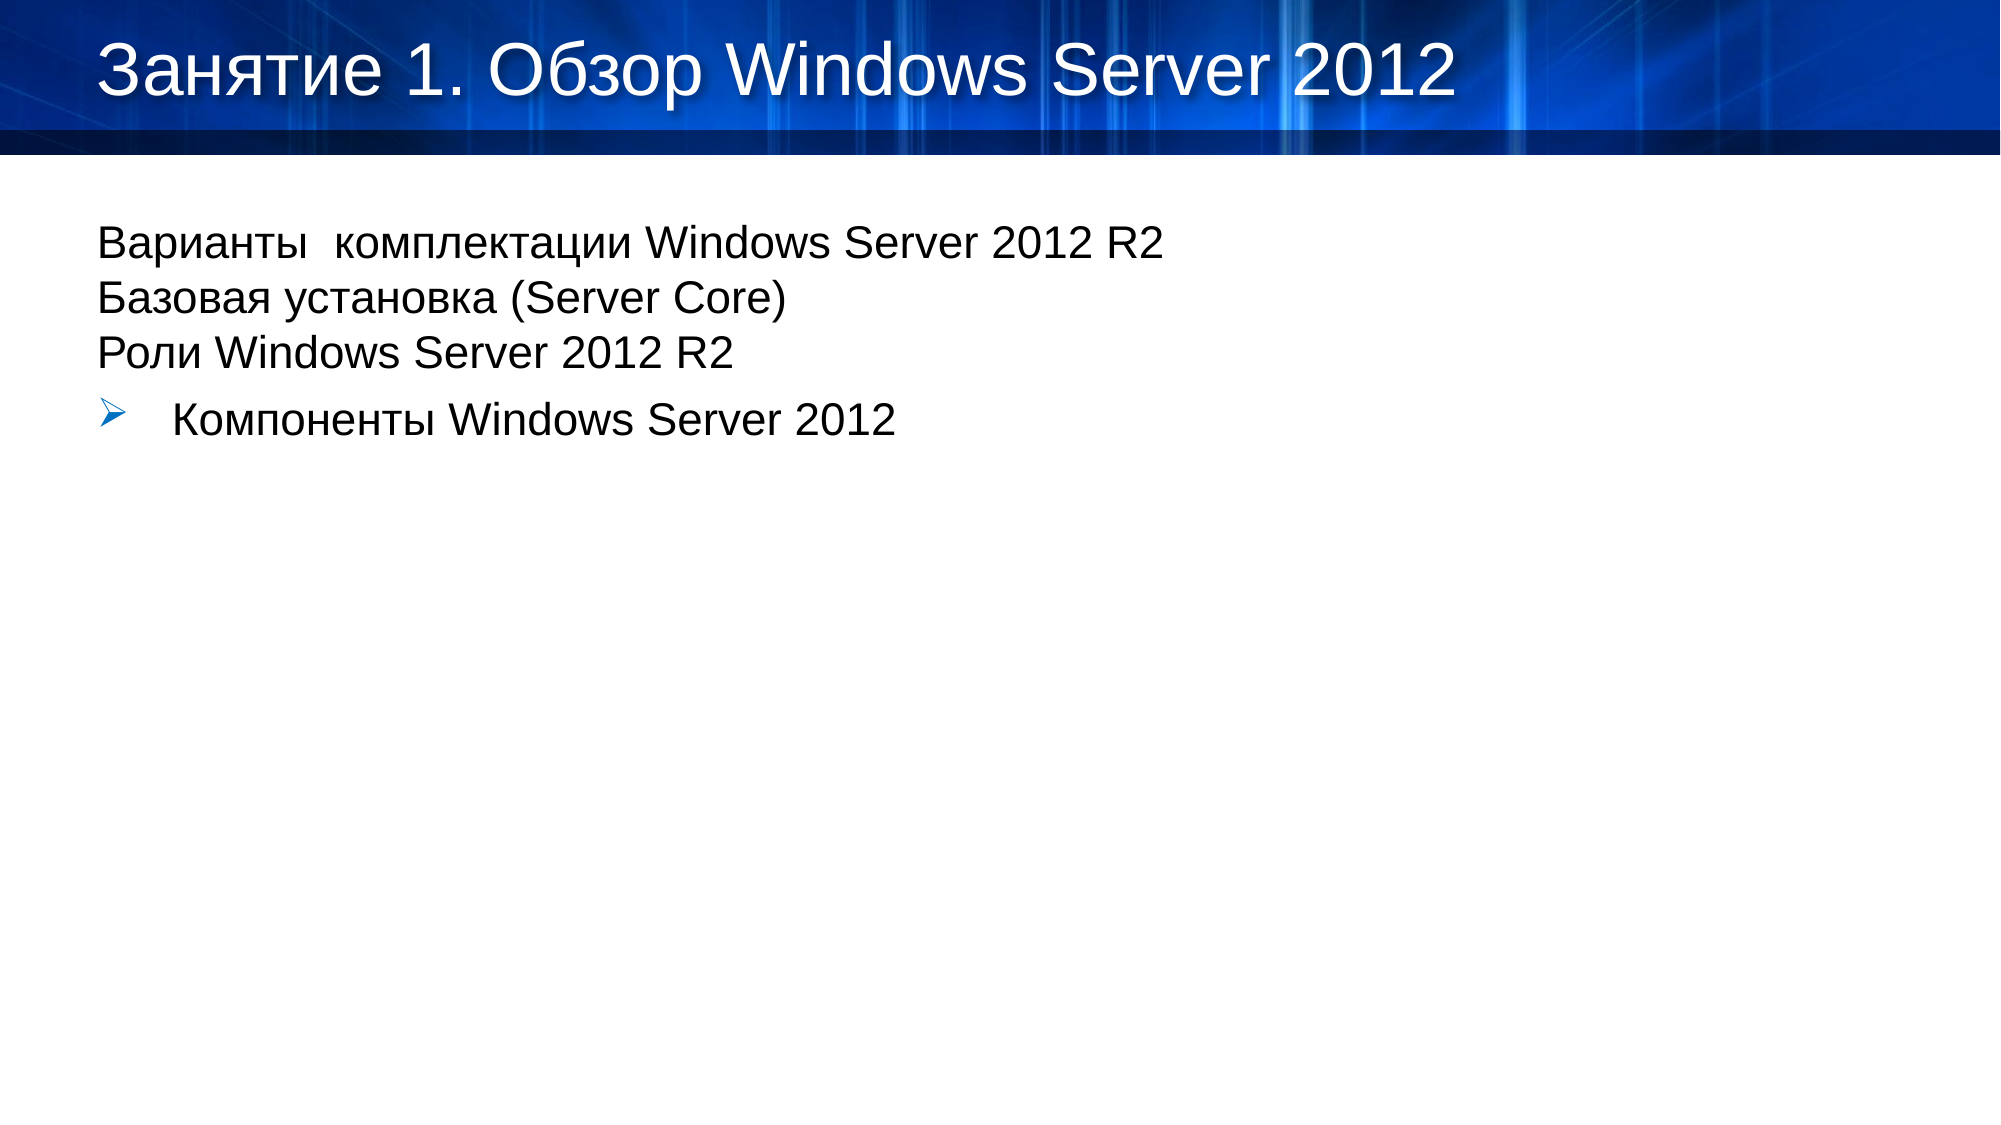

Занятие 1. Обзор Windows Server 2012
Варианты  комплектации Windows Server 2012 R2
Базовая установка (Server Core)
Роли Windows Server 2012 R2
Компоненты Windows Server 2012